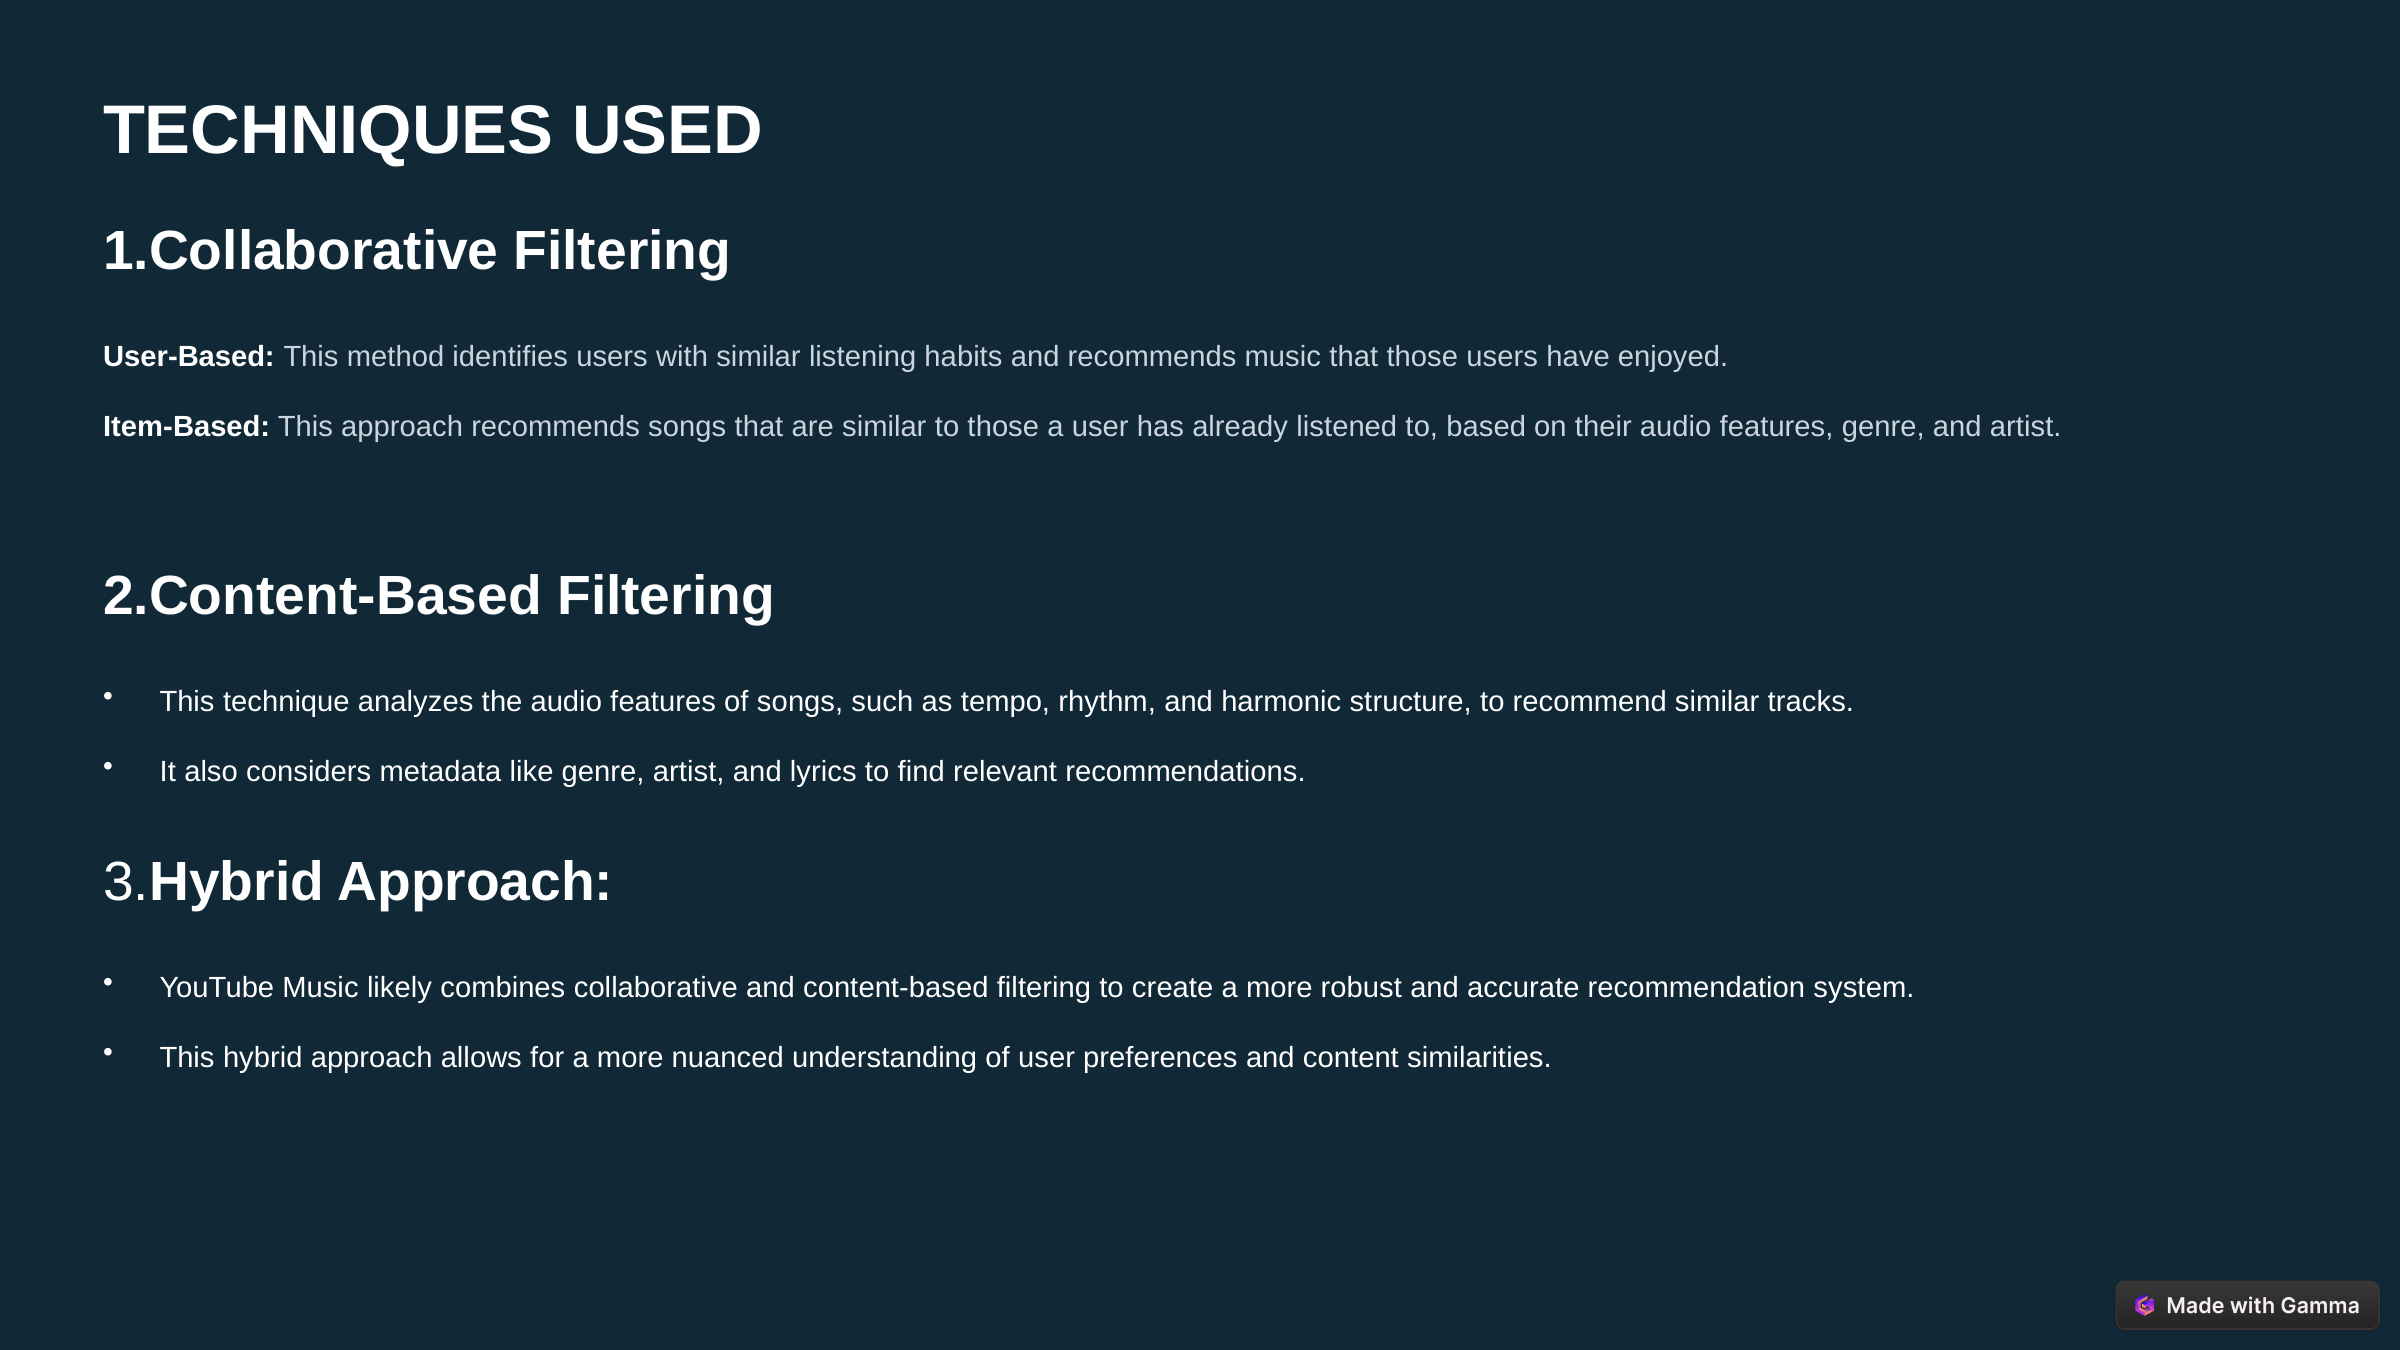

TECHNIQUES USED
1.Collaborative Filtering
User-Based: This method identifies users with similar listening habits and recommends music that those users have enjoyed.
Item-Based: This approach recommends songs that are similar to those a user has already listened to, based on their audio features, genre, and artist.
2.Content-Based Filtering
This technique analyzes the audio features of songs, such as tempo, rhythm, and harmonic structure, to recommend similar tracks.
It also considers metadata like genre, artist, and lyrics to find relevant recommendations.
3.Hybrid Approach:
YouTube Music likely combines collaborative and content-based filtering to create a more robust and accurate recommendation system.
This hybrid approach allows for a more nuanced understanding of user preferences and content similarities.

​​